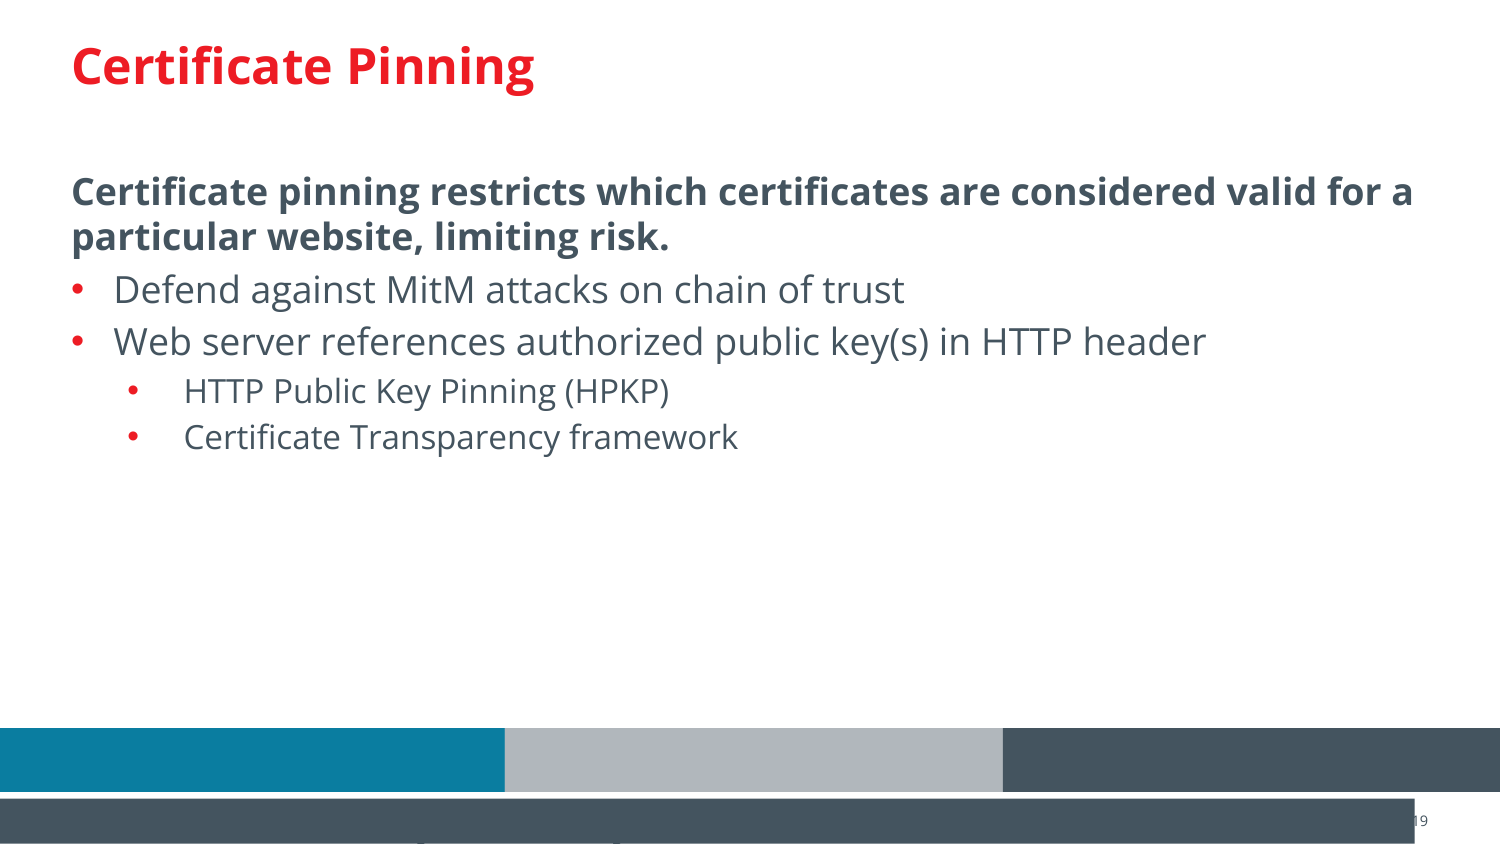

# Certificate Pinning
Certificate pinning restricts which certificates are considered valid for a particular website, limiting risk.
Defend against MitM attacks on chain of trust
Web server references authorized public key(s) in HTTP header
HTTP Public Key Pinning (HPKP)
Certificate Transparency framework
M6S1 Introduction to Cybersecurity Defense
CompTIA Security+ Lesson 6 | Copyright © 2020 CompTIA Properties, LLC. All Rights Reserved.  |  CompTIA.org
19